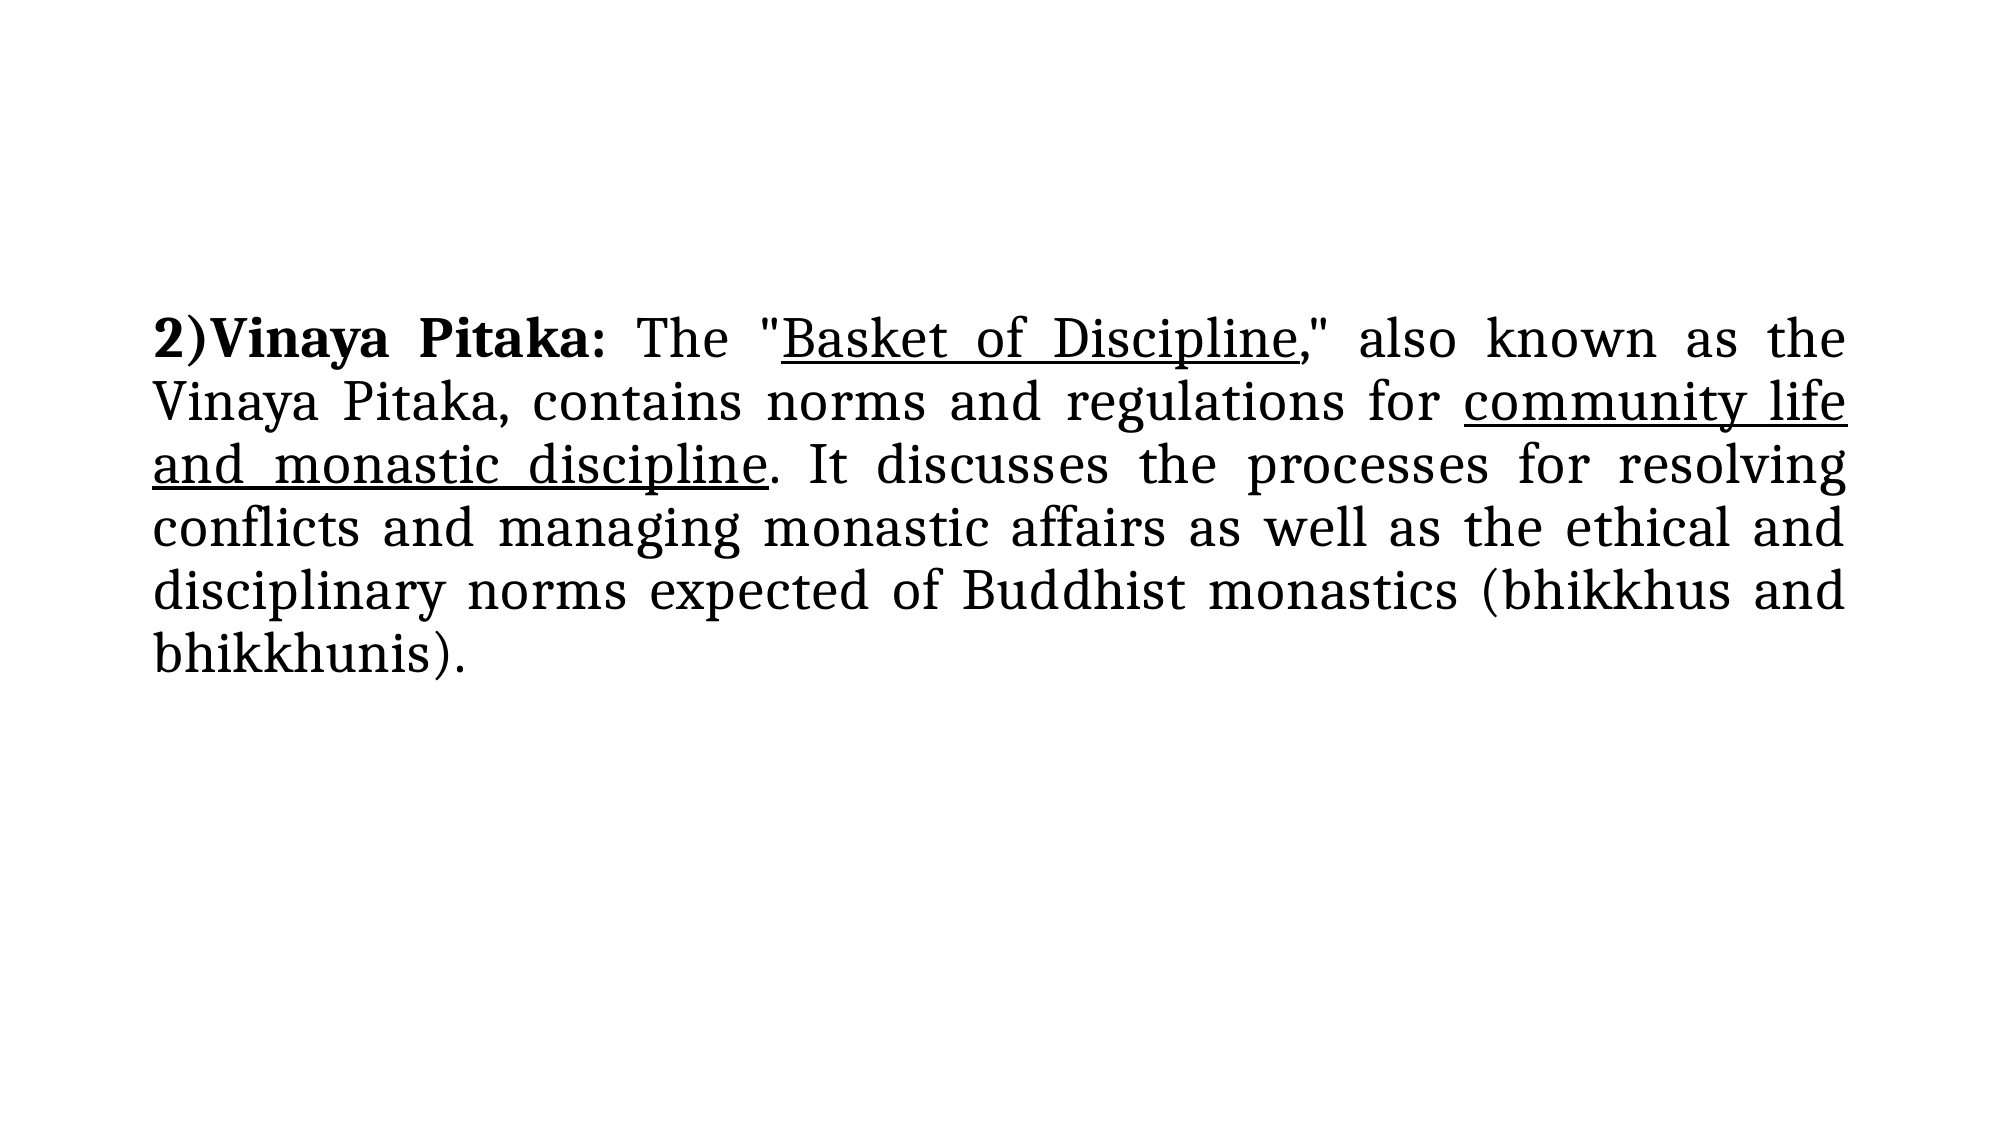

#
2)Vinaya Pitaka: The "Basket of Discipline," also known as the Vinaya Pitaka, contains norms and regulations for community life and monastic discipline. It discusses the processes for resolving conflicts and managing monastic affairs as well as the ethical and disciplinary norms expected of Buddhist monastics (bhikkhus and bhikkhunis).